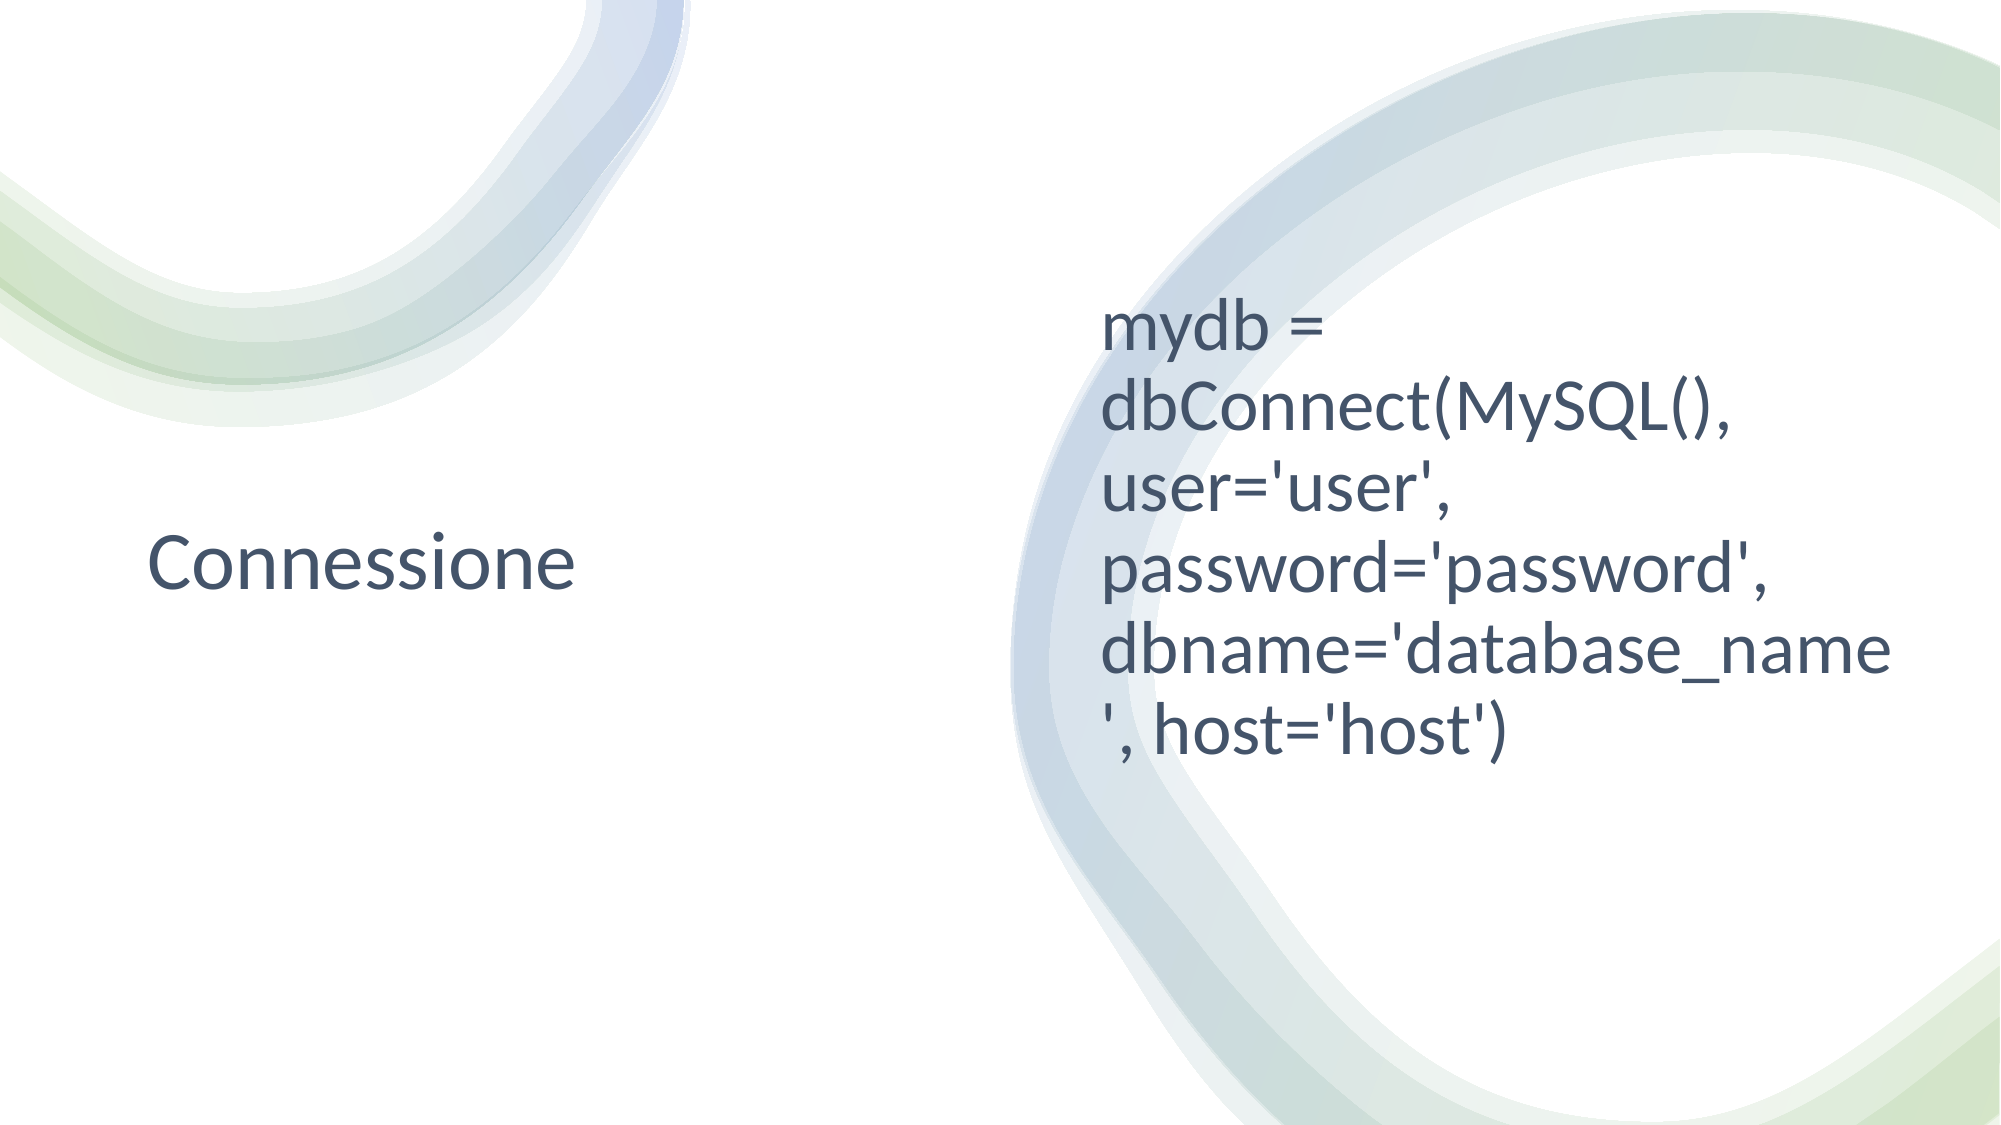

# Connessione
mydb = dbConnect(MySQL(), user='user', password='password', dbname='database_name', host='host')